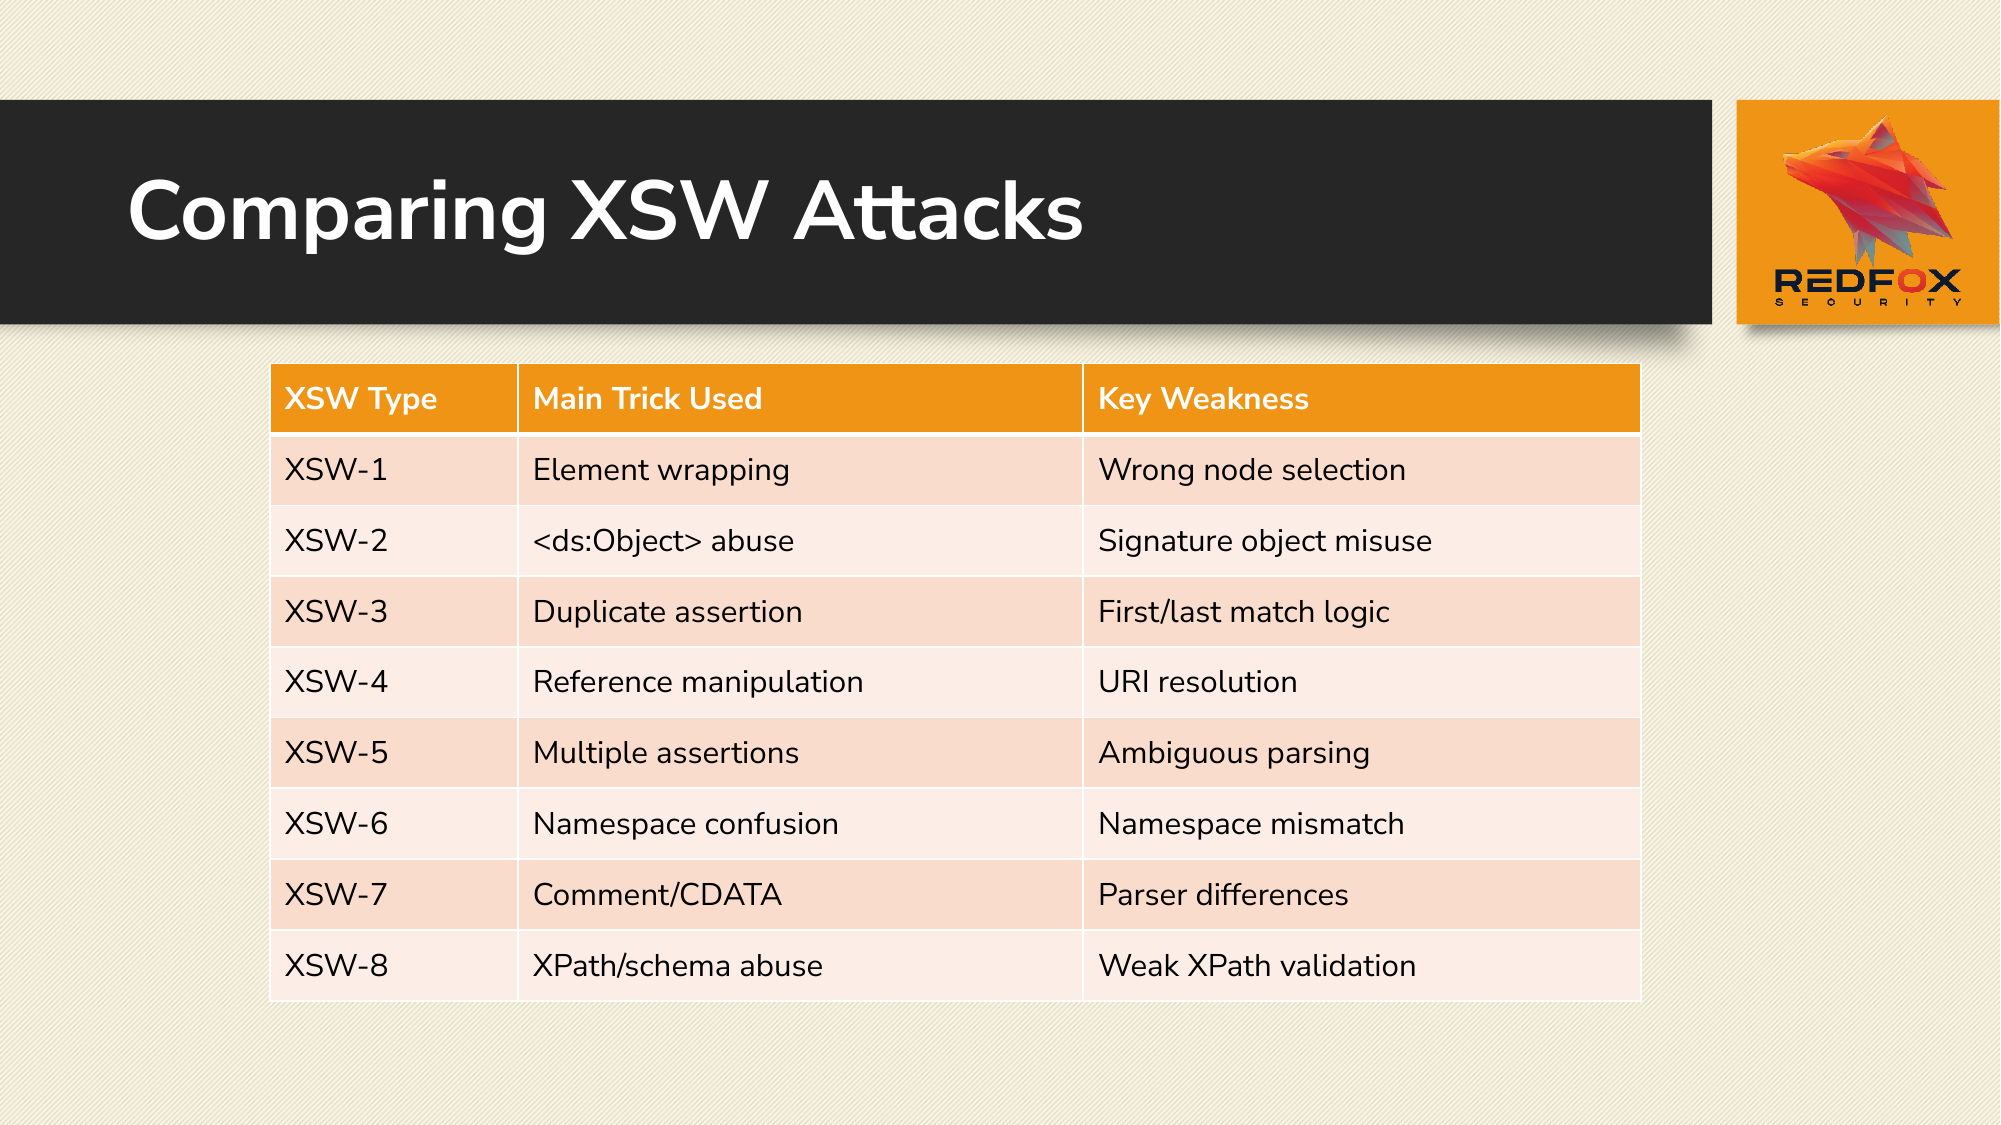

# Comparing XSW Attacks
| XSW Type | Main Trick Used | Key Weakness |
| --- | --- | --- |
| XSW-1 | Element wrapping | Wrong node selection |
| XSW-2 | <ds:Object> abuse | Signature object misuse |
| XSW-3 | Duplicate assertion | First/last match logic |
| XSW-4 | Reference manipulation | URI resolution |
| XSW-5 | Multiple assertions | Ambiguous parsing |
| XSW-6 | Namespace confusion | Namespace mismatch |
| XSW-7 | Comment/CDATA | Parser differences |
| XSW-8 | XPath/schema abuse | Weak XPath validation |